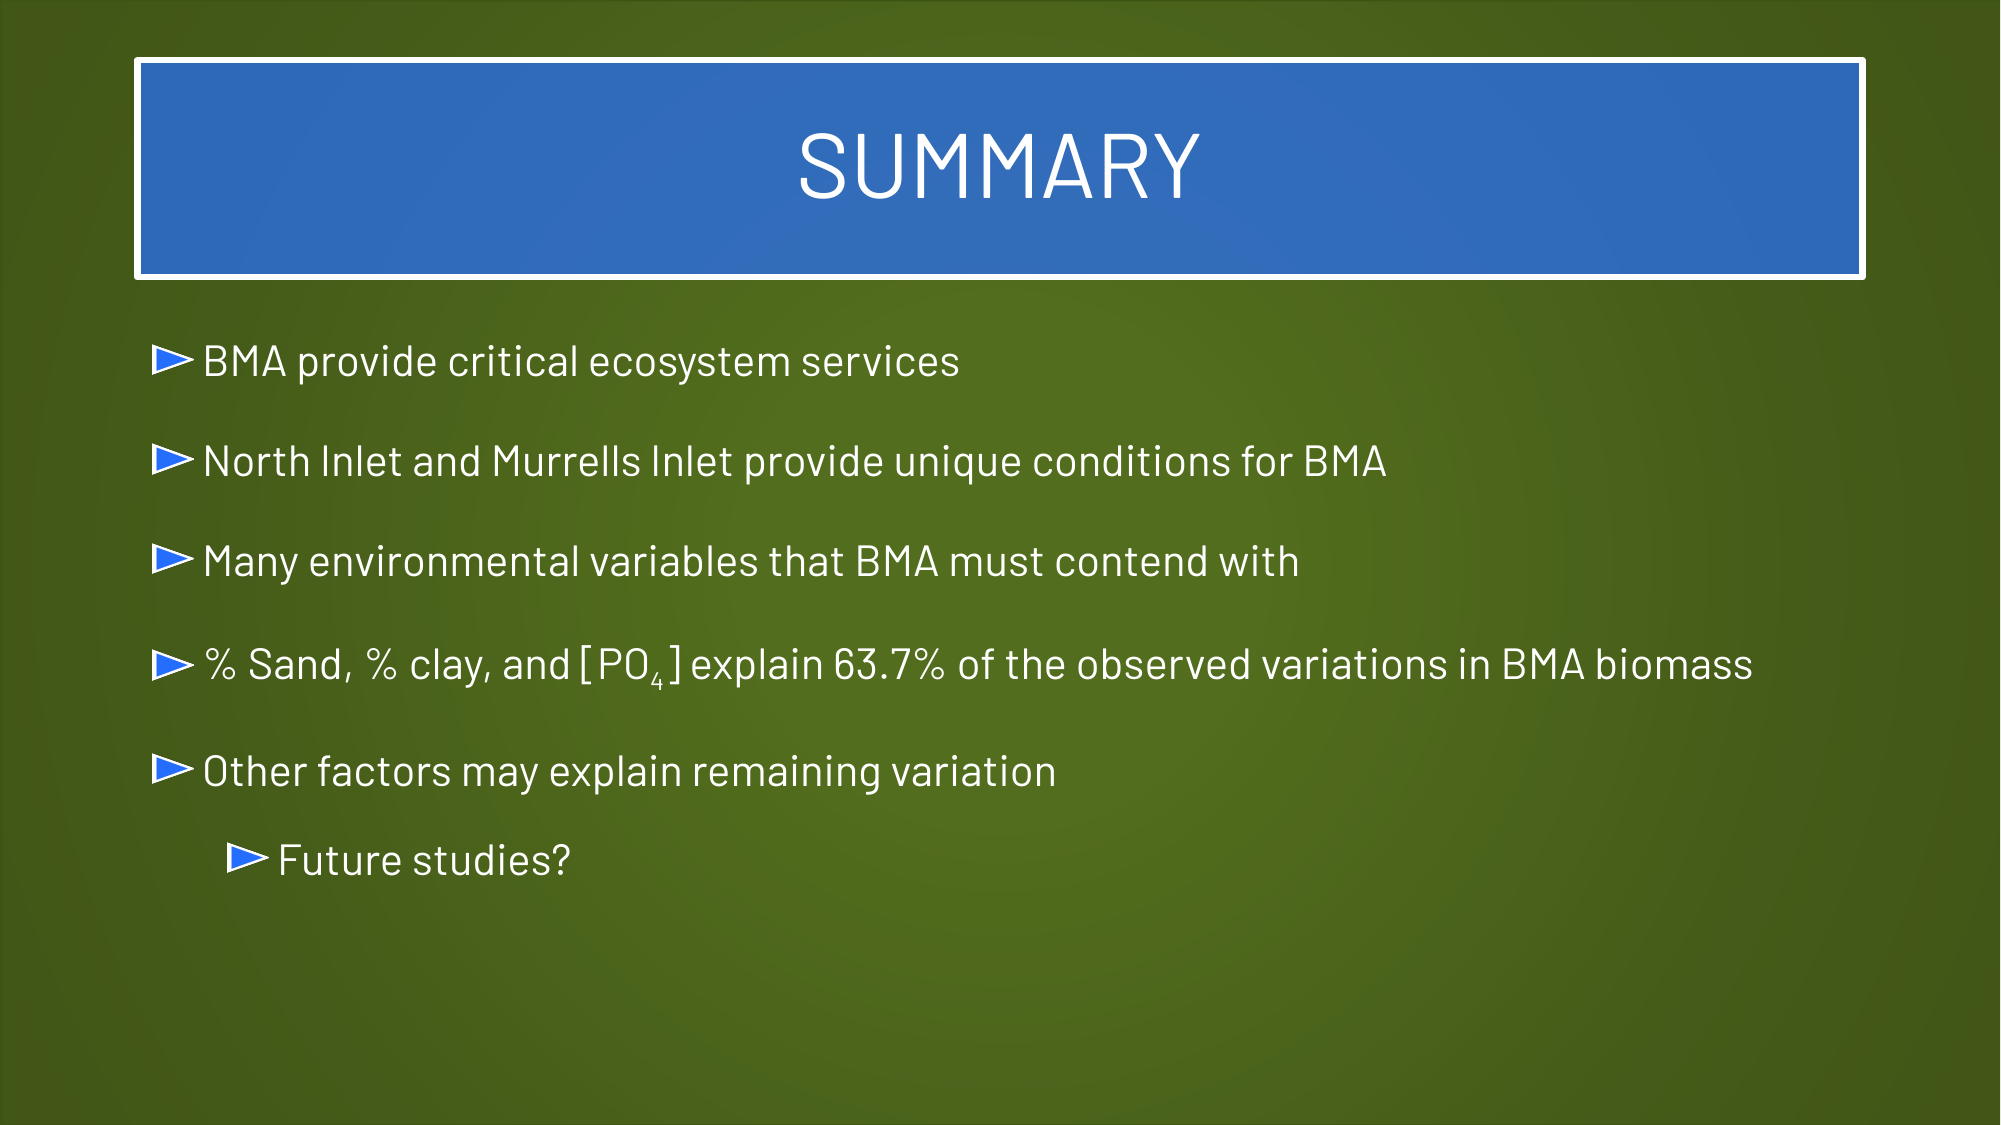

# SUMMARY
 BMA provide critical ecosystem services
 North Inlet and Murrells Inlet provide unique conditions for BMA
 Many environmental variables that BMA must contend with
 % Sand, % clay, and [PO4] explain 63.7% of the observed variations in BMA biomass
 Other factors may explain remaining variation
 Future studies?